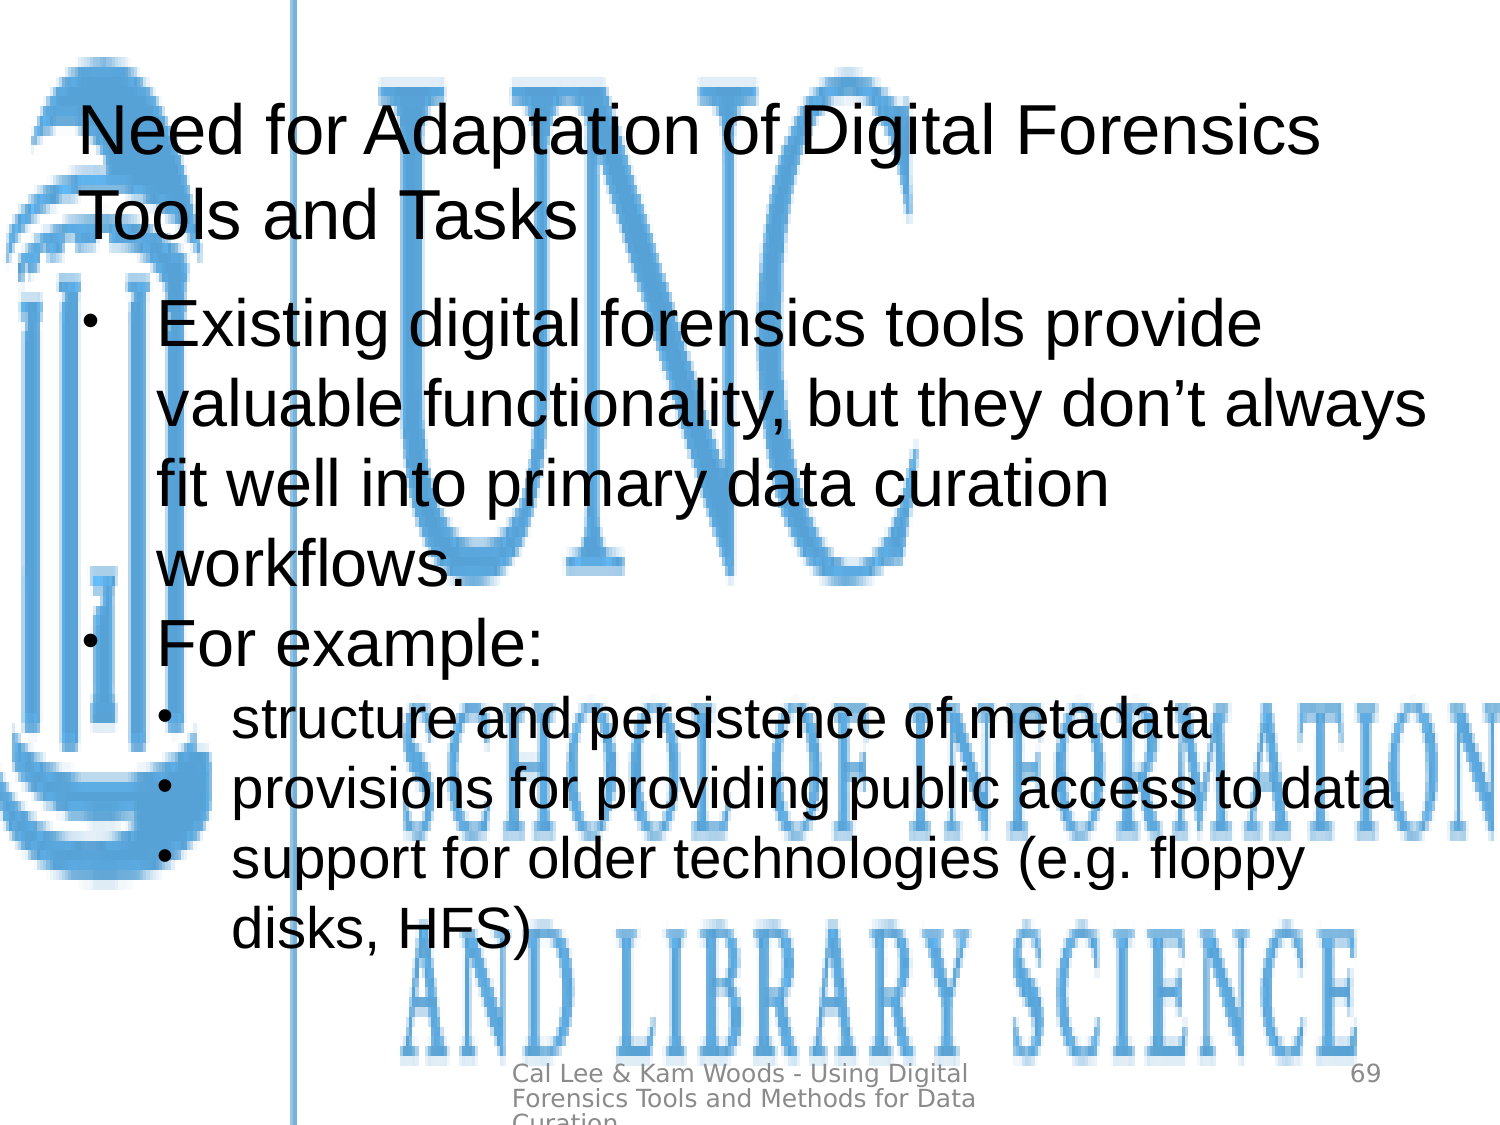

Need for Adaptation of Digital Forensics Tools and Tasks
Existing digital forensics tools provide valuable functionality, but they don’t always fit well into primary data curation workflows.
For example:
structure and persistence of metadata
provisions for providing public access to data
support for older technologies (e.g. floppy disks, HFS)
Cal Lee & Kam Woods - Using Digital Forensics Tools and Methods for Data Curation
69